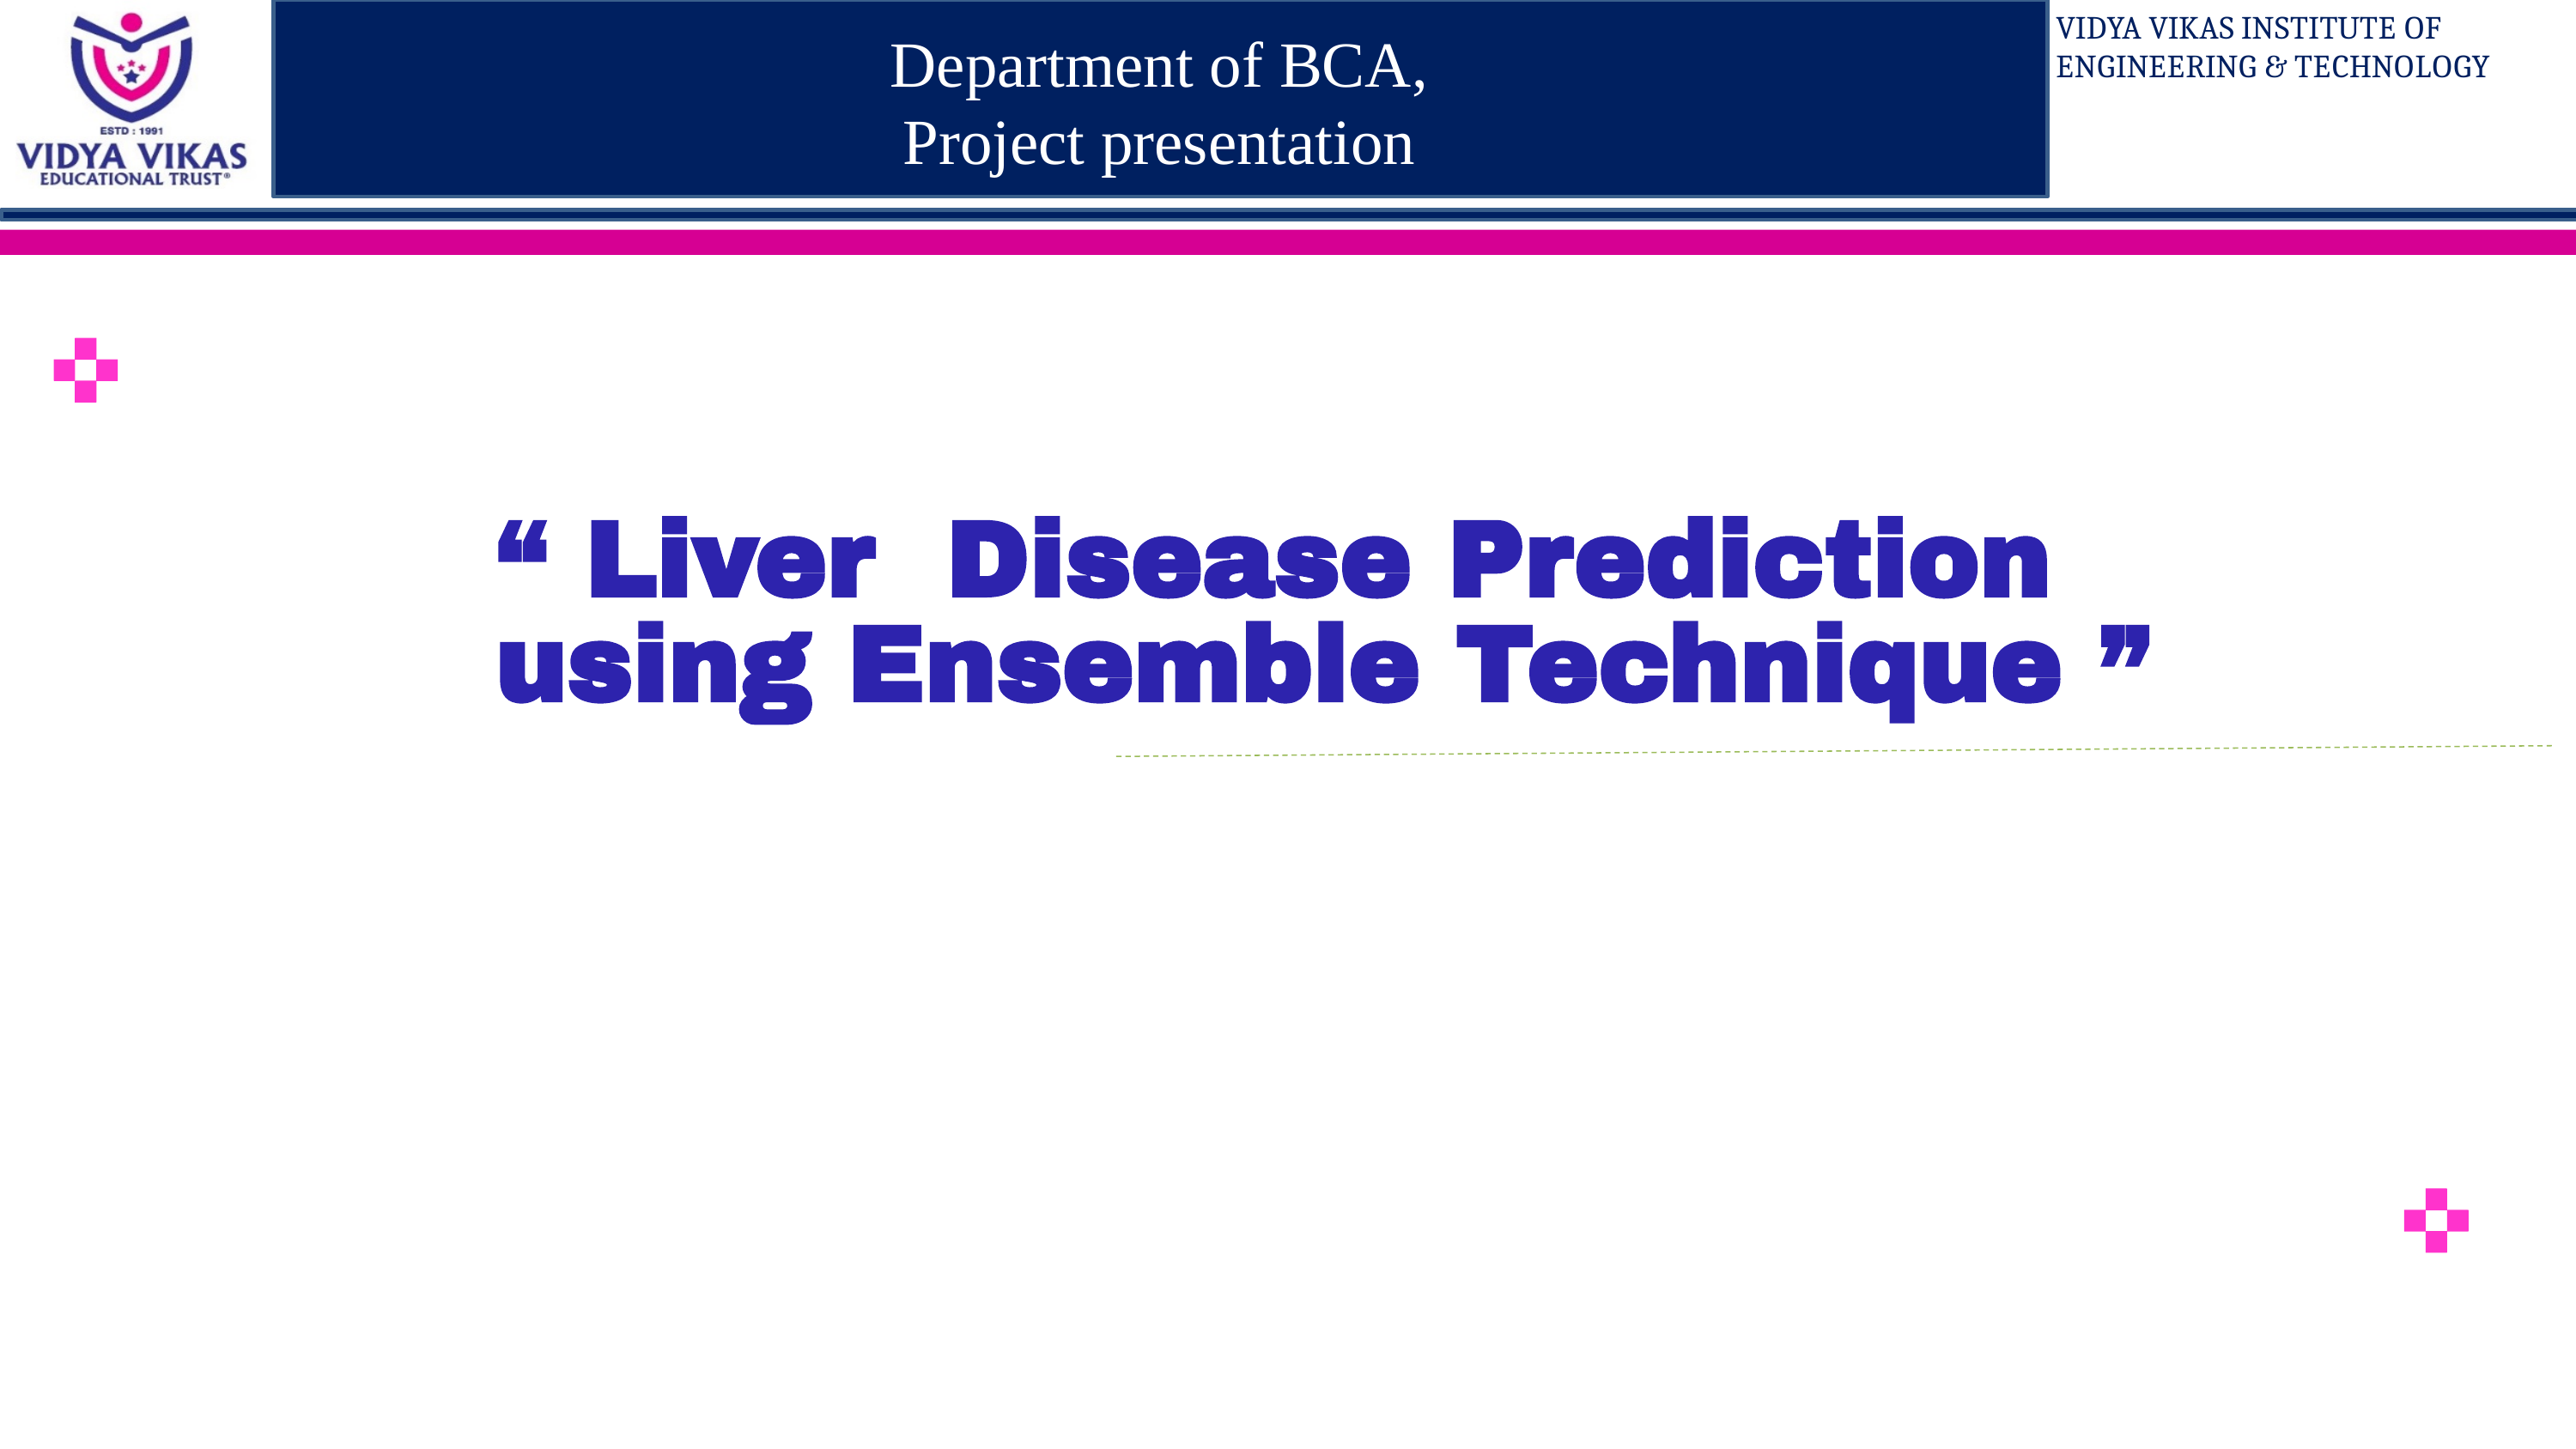

# Department of BCA, Project presentation

“ Liver  Disease Prediction using Ensemble Technique ”